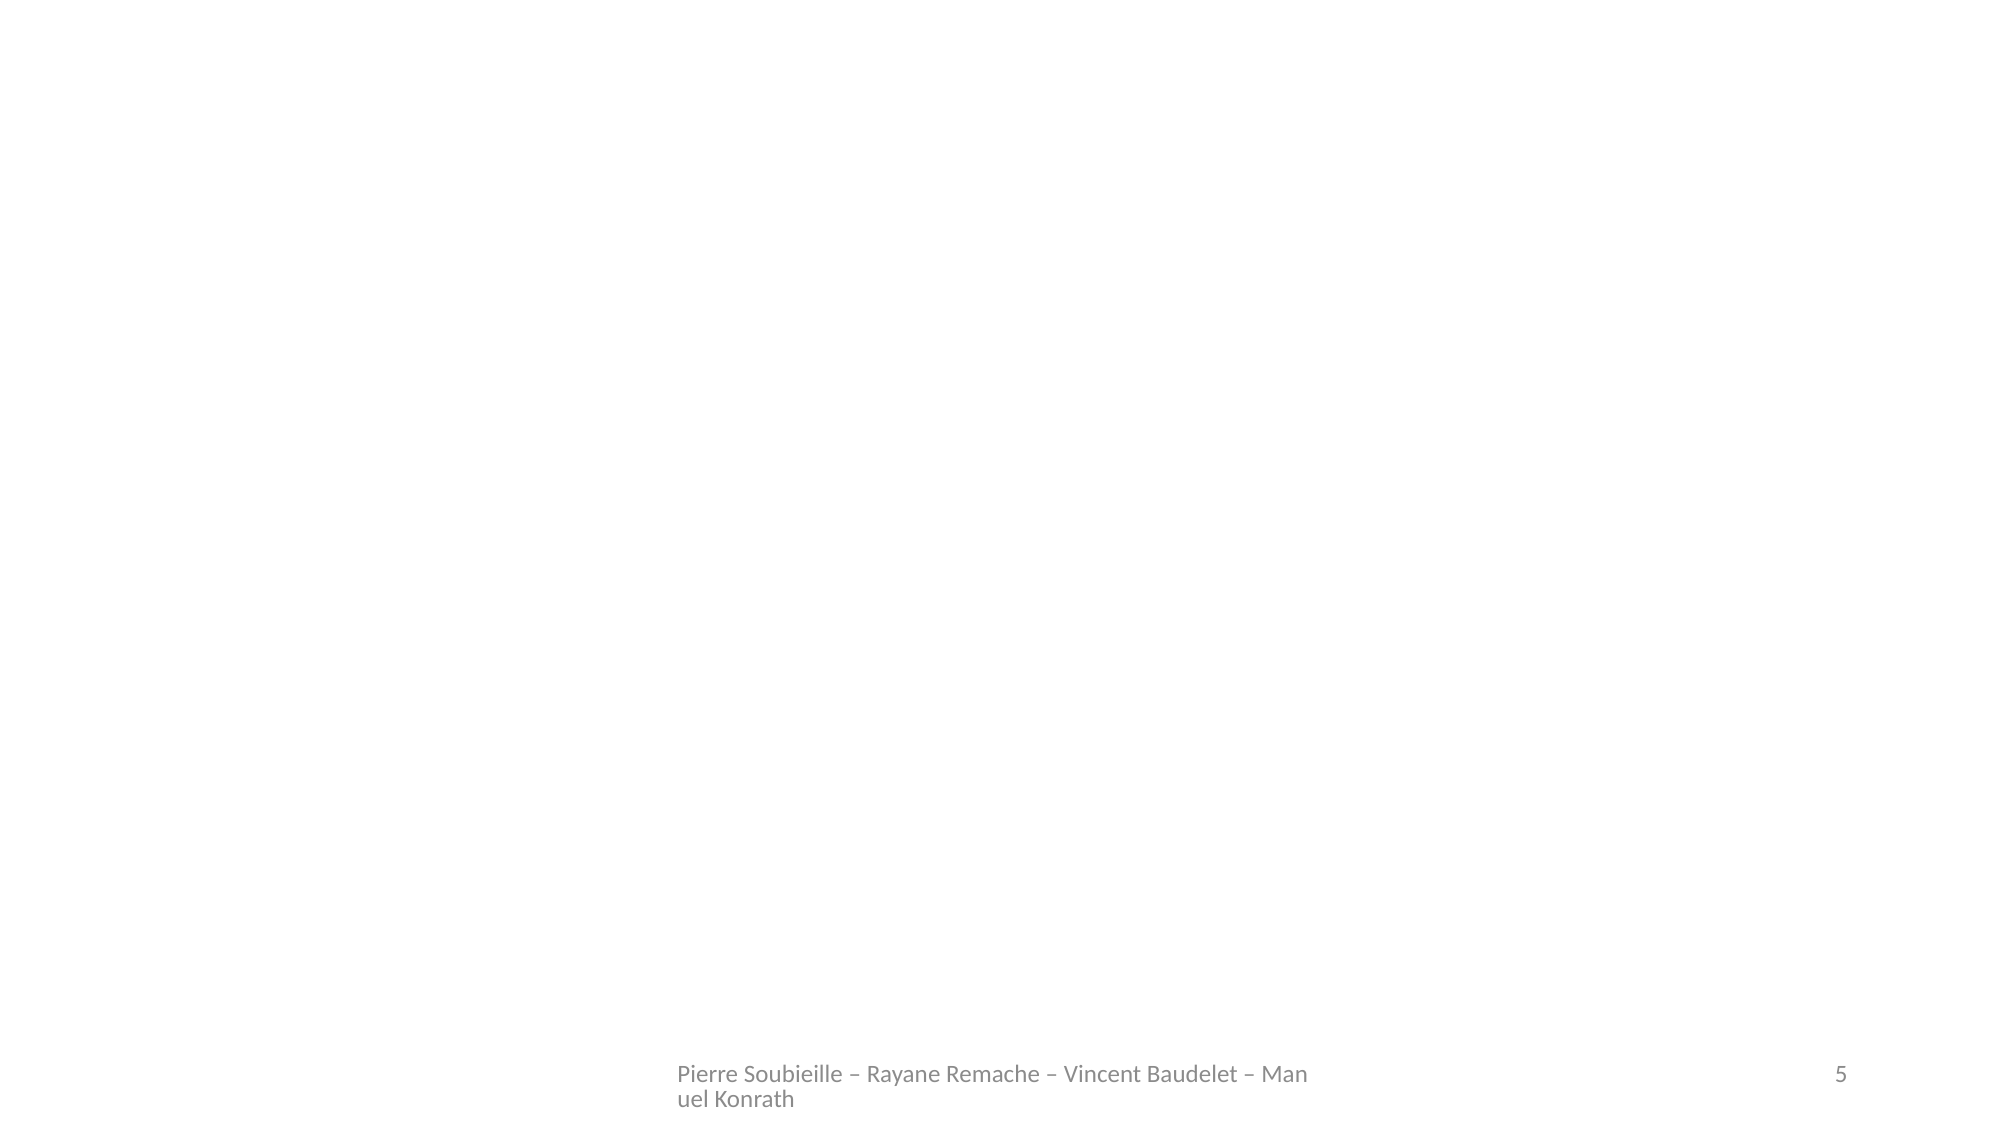

#

Pierre Soubieille – Rayane Remache – Vincent Baudelet – Manuel Konrath
5